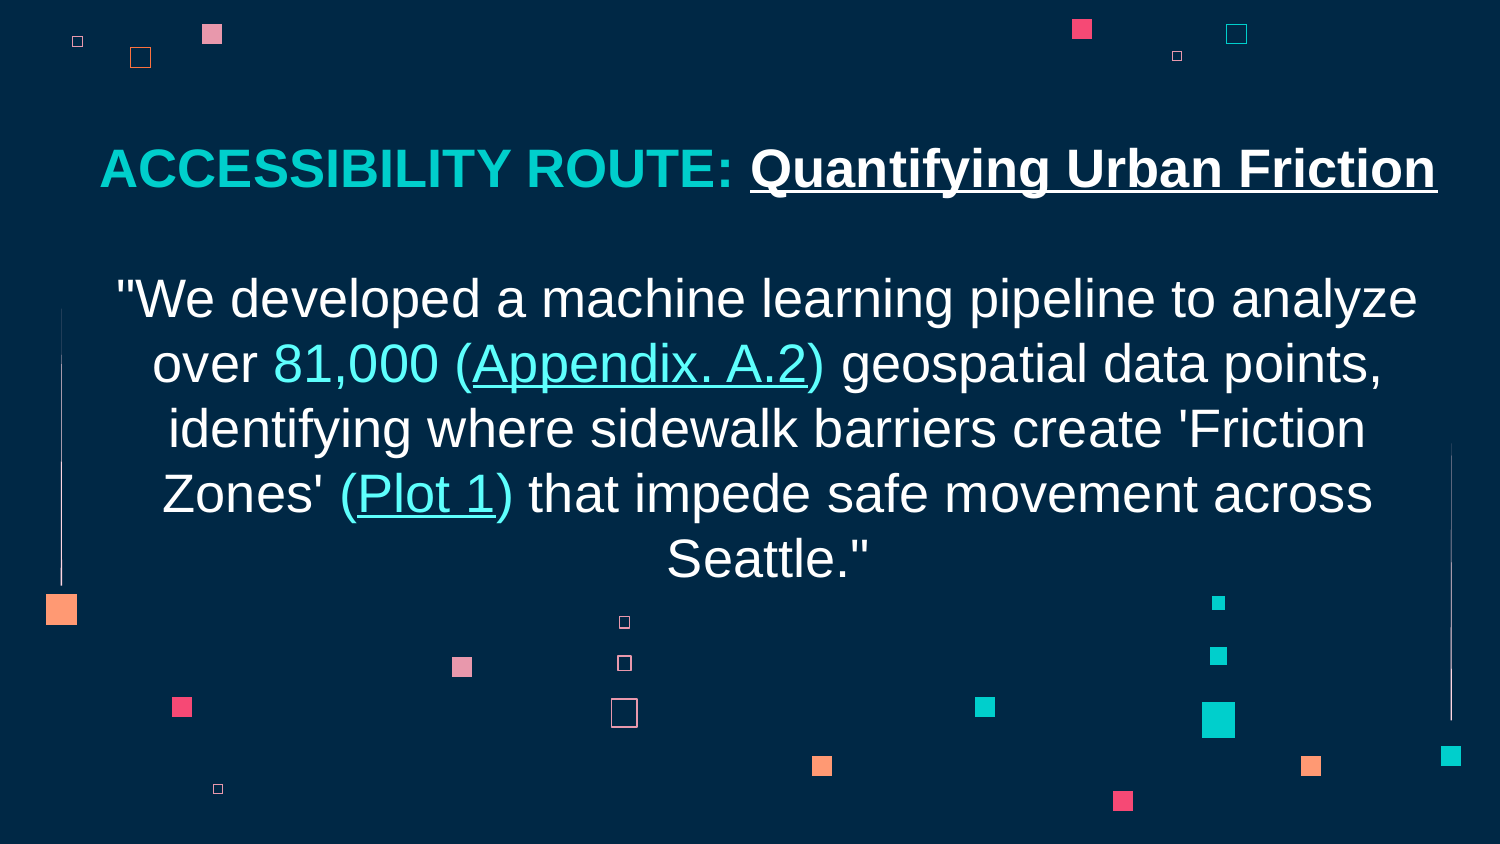

# ACCESSIBILITY ROUTE: Quantifying Urban Friction

"We developed a machine learning pipeline to analyze over 81,000 (Appendix. A.2) geospatial data points, identifying where sidewalk barriers create 'Friction Zones' (Plot 1) that impede safe movement across Seattle."